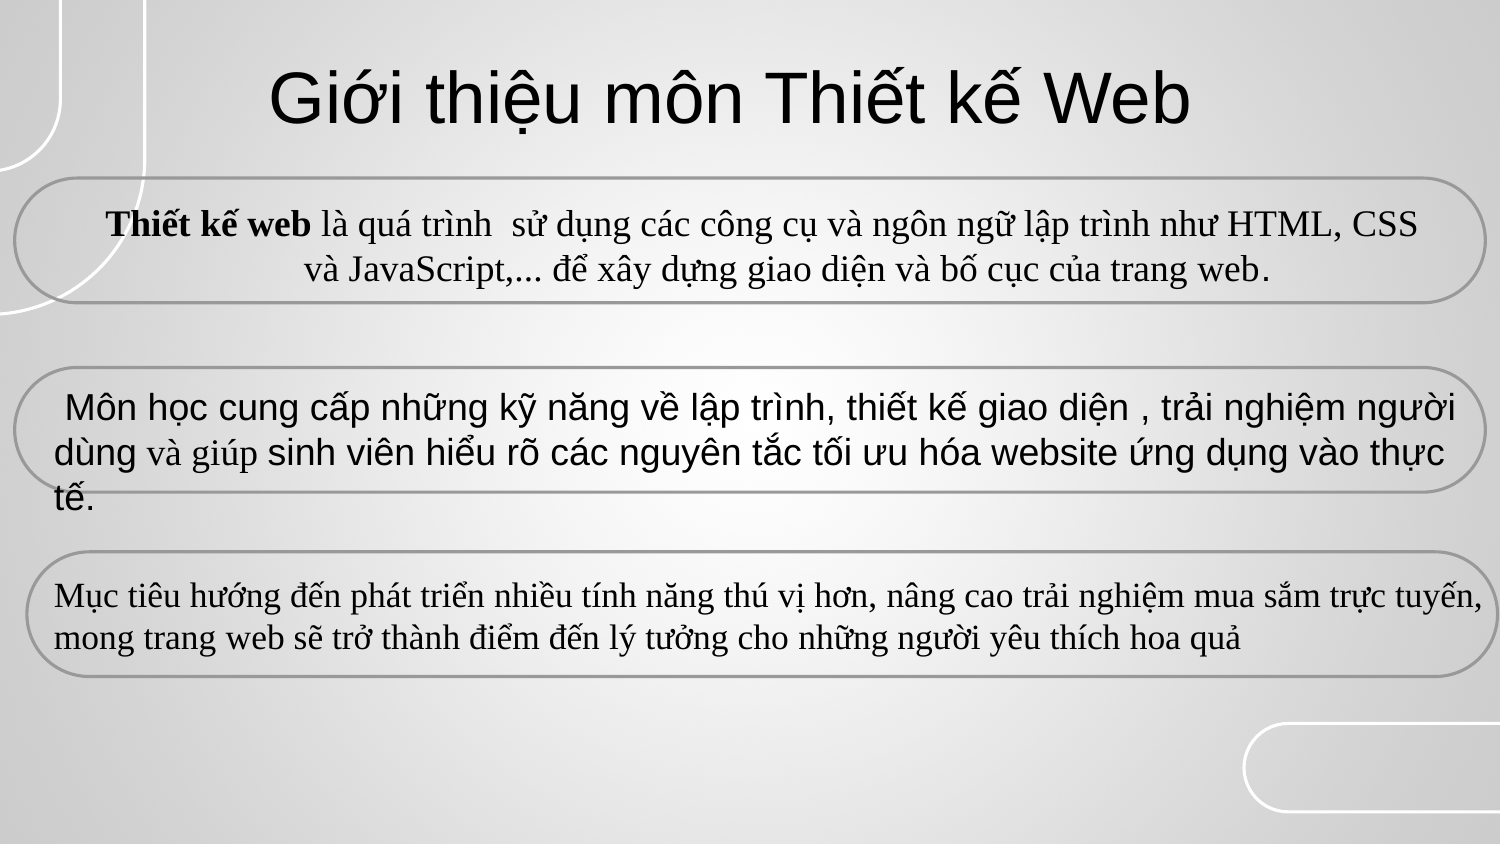

# Giới thiệu môn Thiết kế Web
Thiết kế web là quá trình  sử dụng các công cụ và ngôn ngữ lập trình như HTML, CSS và JavaScript,... để xây dựng giao diện và bố cục của trang web.
 Môn học cung cấp những kỹ năng về lập trình, thiết kế giao diện , trải nghiệm người dùng và giúp sinh viên hiểu rõ các nguyên tắc tối ưu hóa website ứng dụng vào thực tế.
Mục tiêu hướng đến phát triển nhiều tính năng thú vị hơn, nâng cao trải nghiệm mua sắm trực tuyến, mong trang web sẽ trở thành điểm đến lý tưởng cho những người yêu thích hoa quả
3